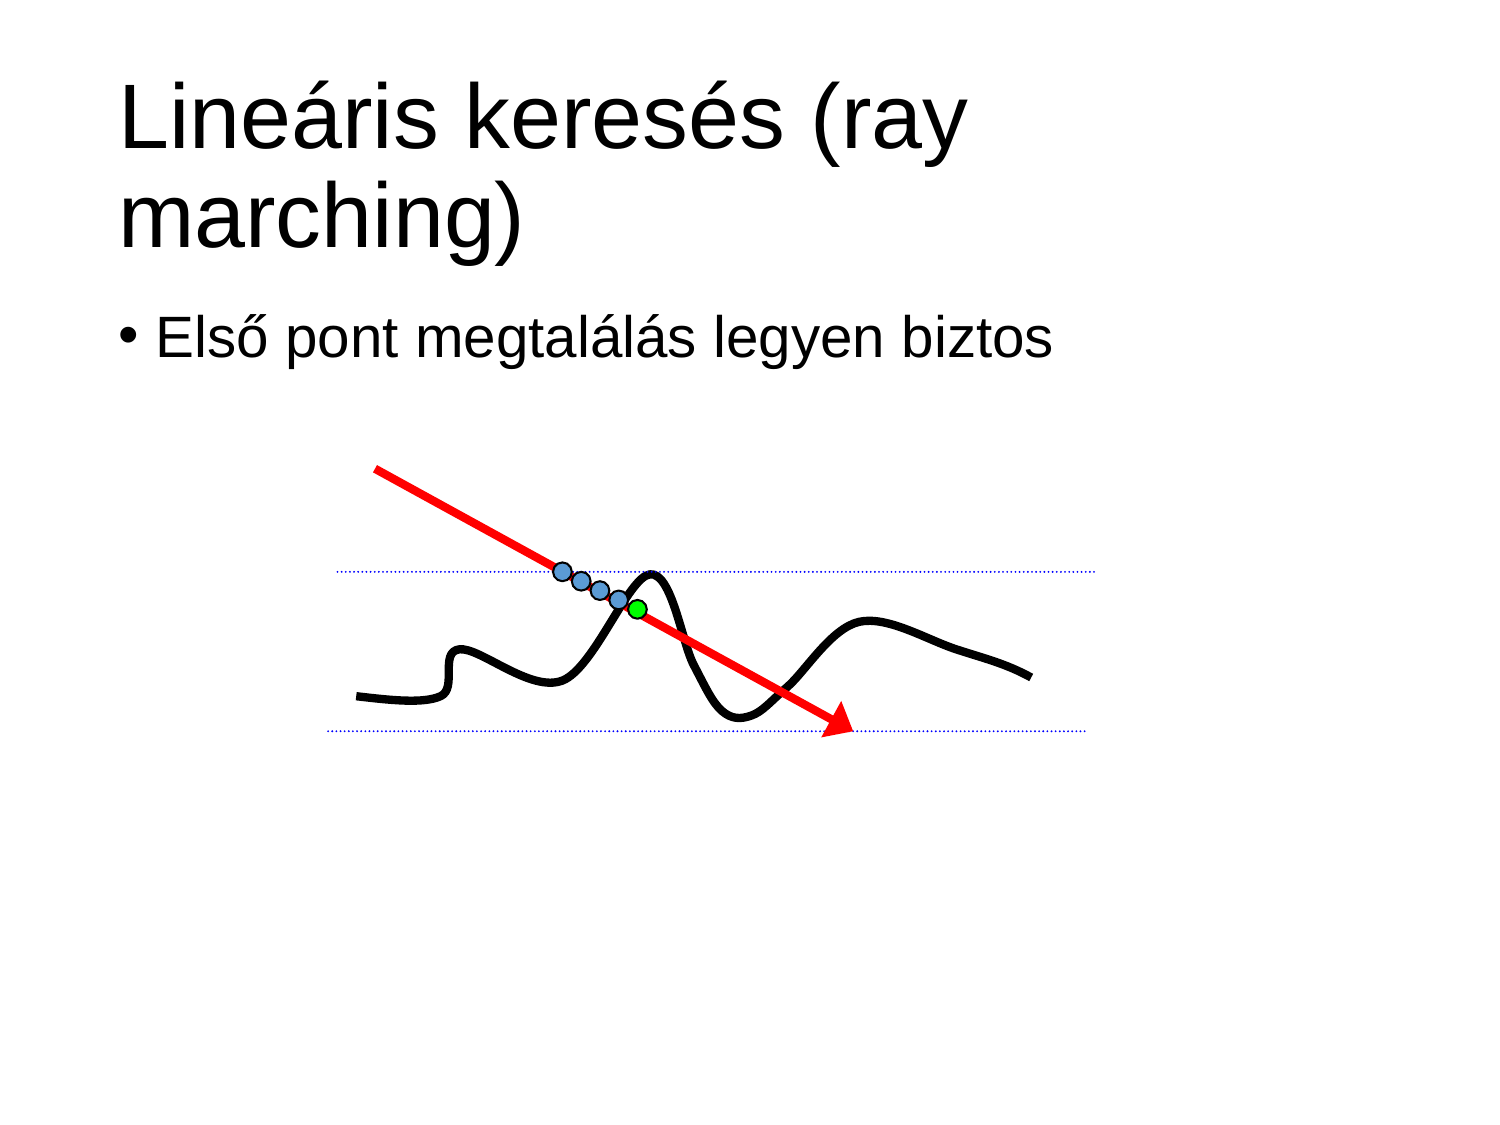

# Lineáris keresés (ray marching)
Első pont megtalálás legyen biztos